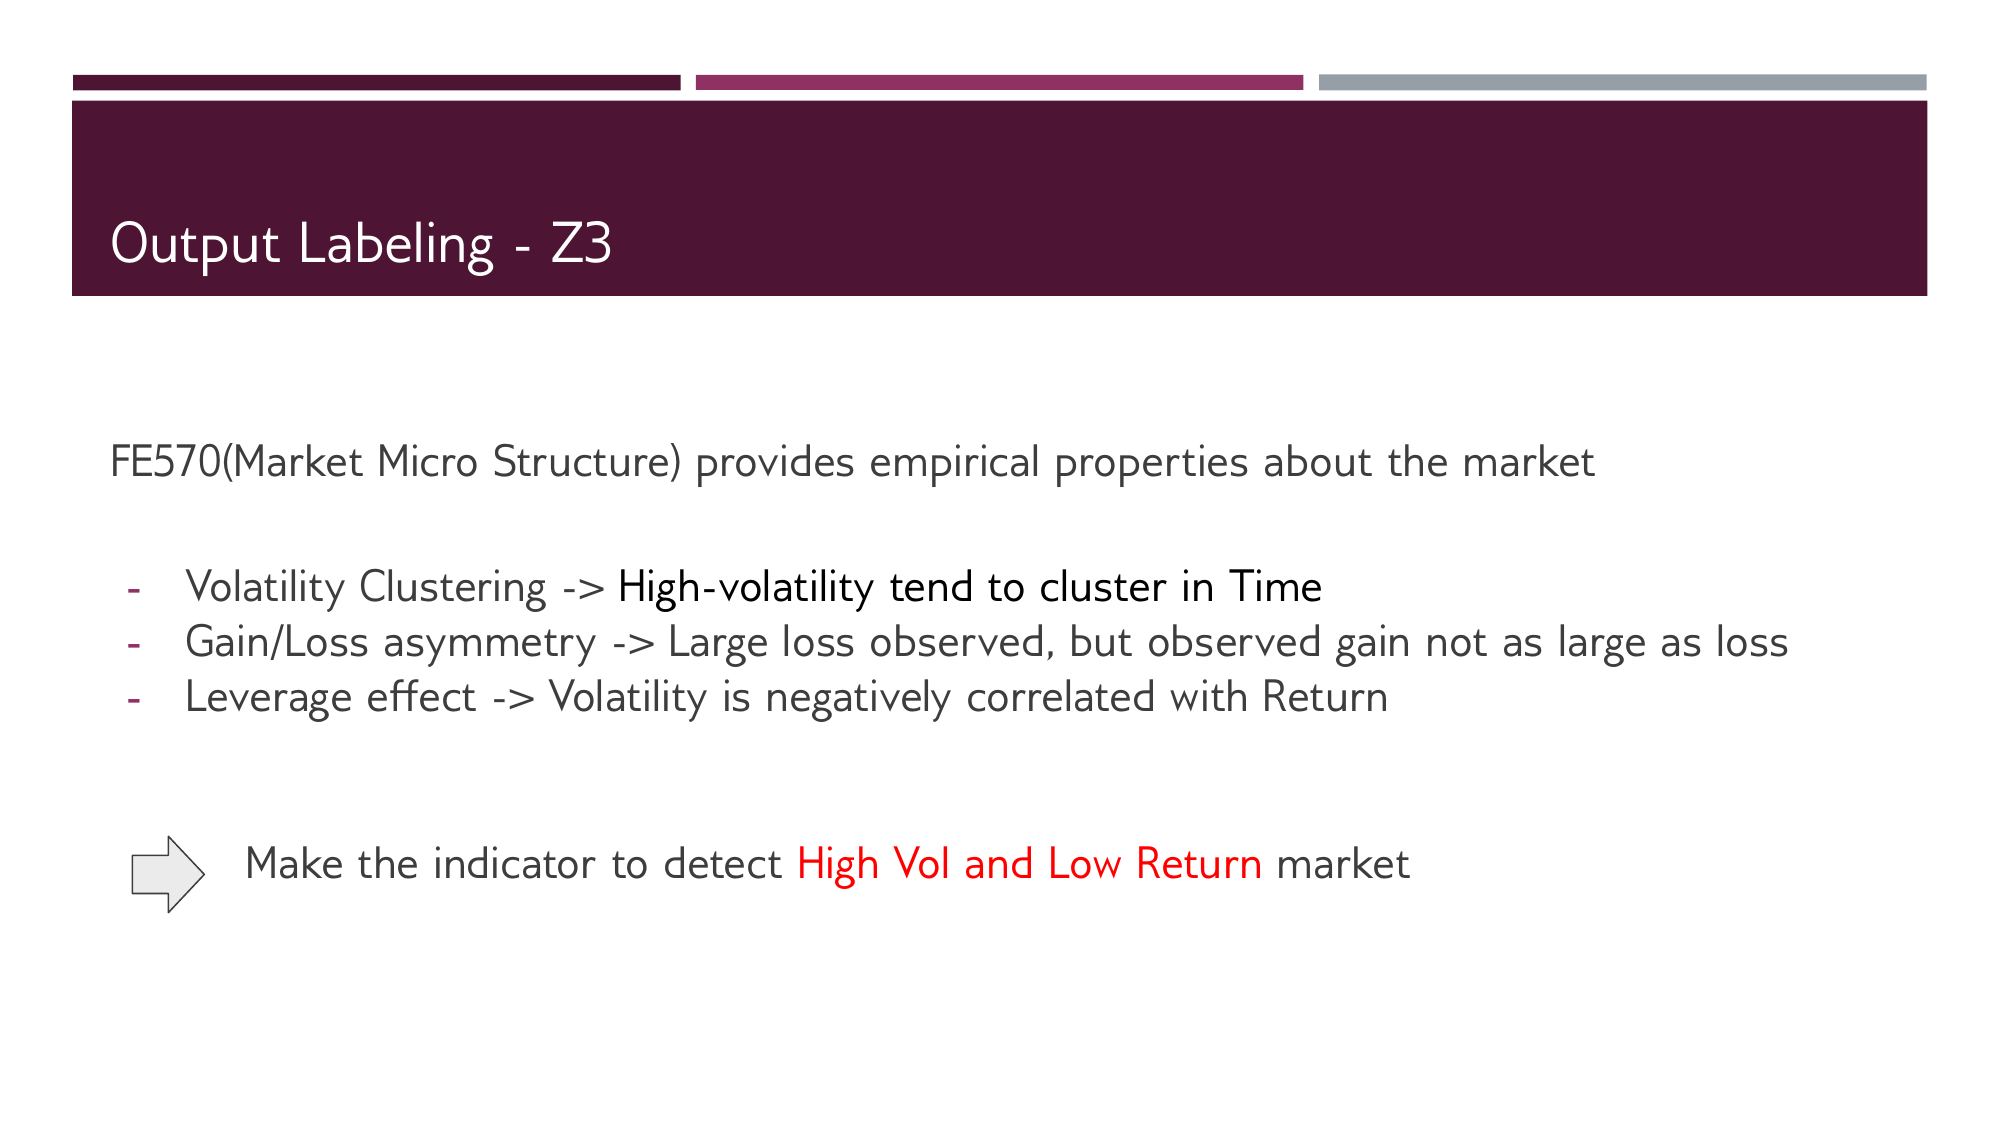

# Output Labeling - Z3
FE570(Market Micro Structure) provides empirical properties about the market

Volatility Clustering -> High-volatility tend to cluster in Time
Gain/Loss asymmetry -> Large loss observed, but observed gain not as large as loss
Leverage effect -> Volatility is negatively correlated with Return

            Make the indicator to detect High Vol and Low Return market